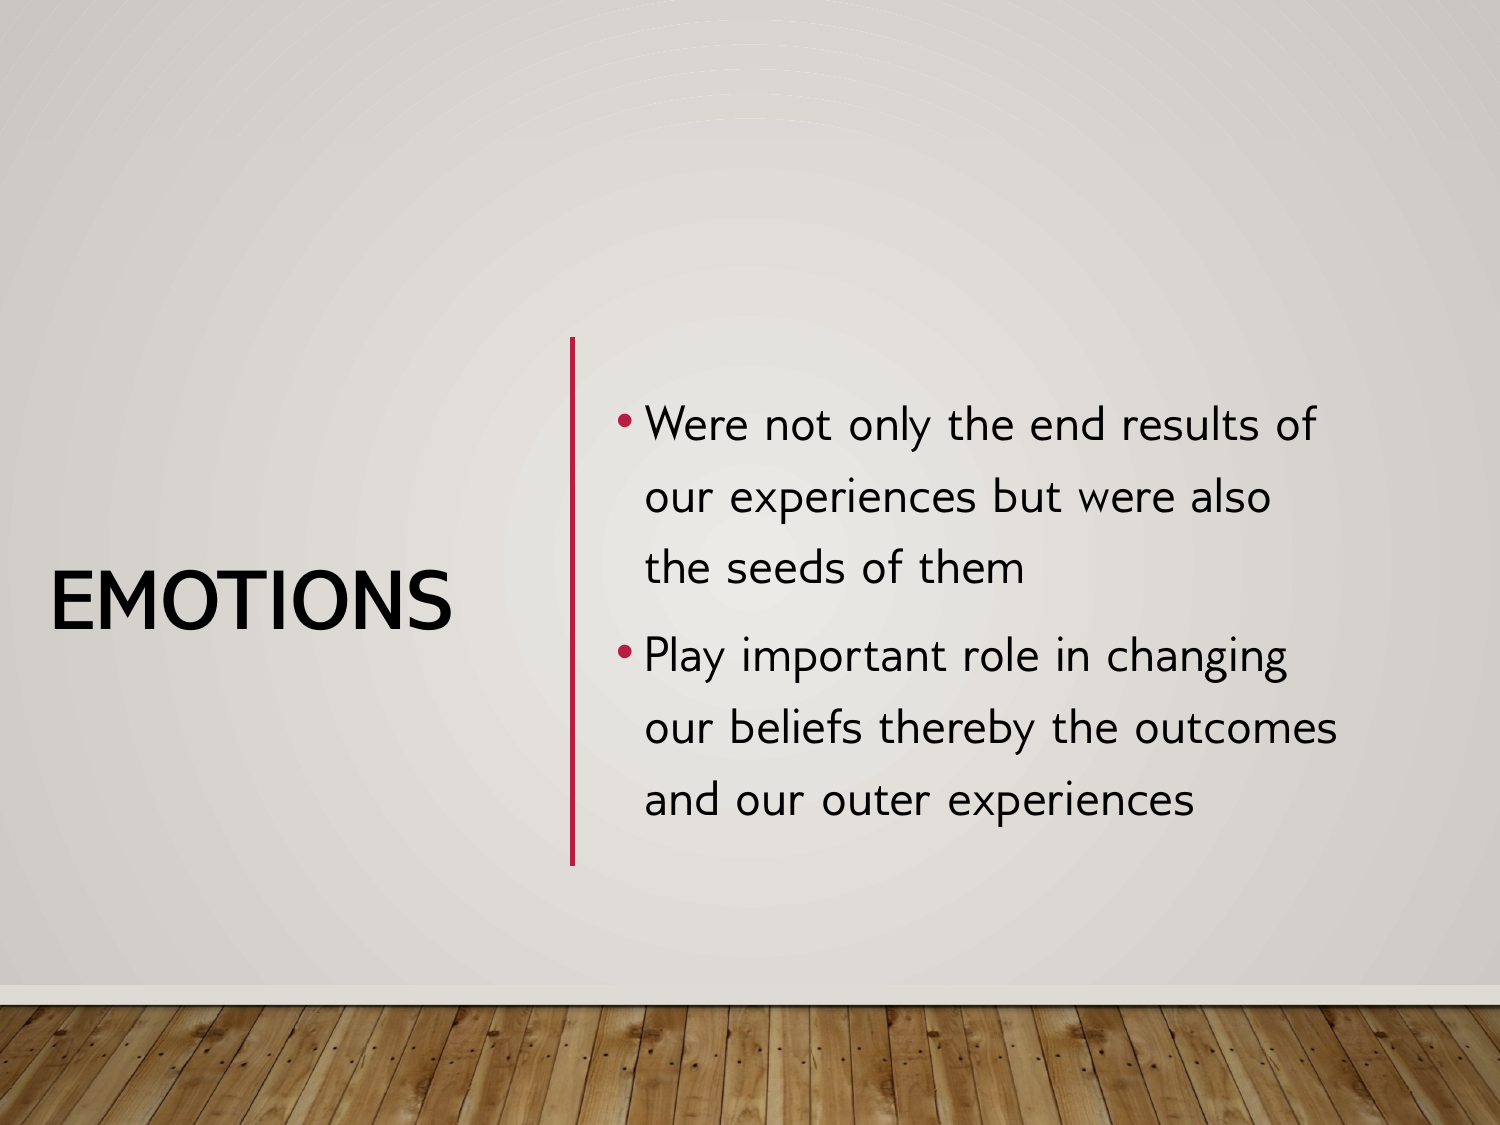

# EMOTIONS
Were not only the end results of our experiences but were also the seeds of them
Play important role in changing our beliefs thereby the outcomes and our outer experiences